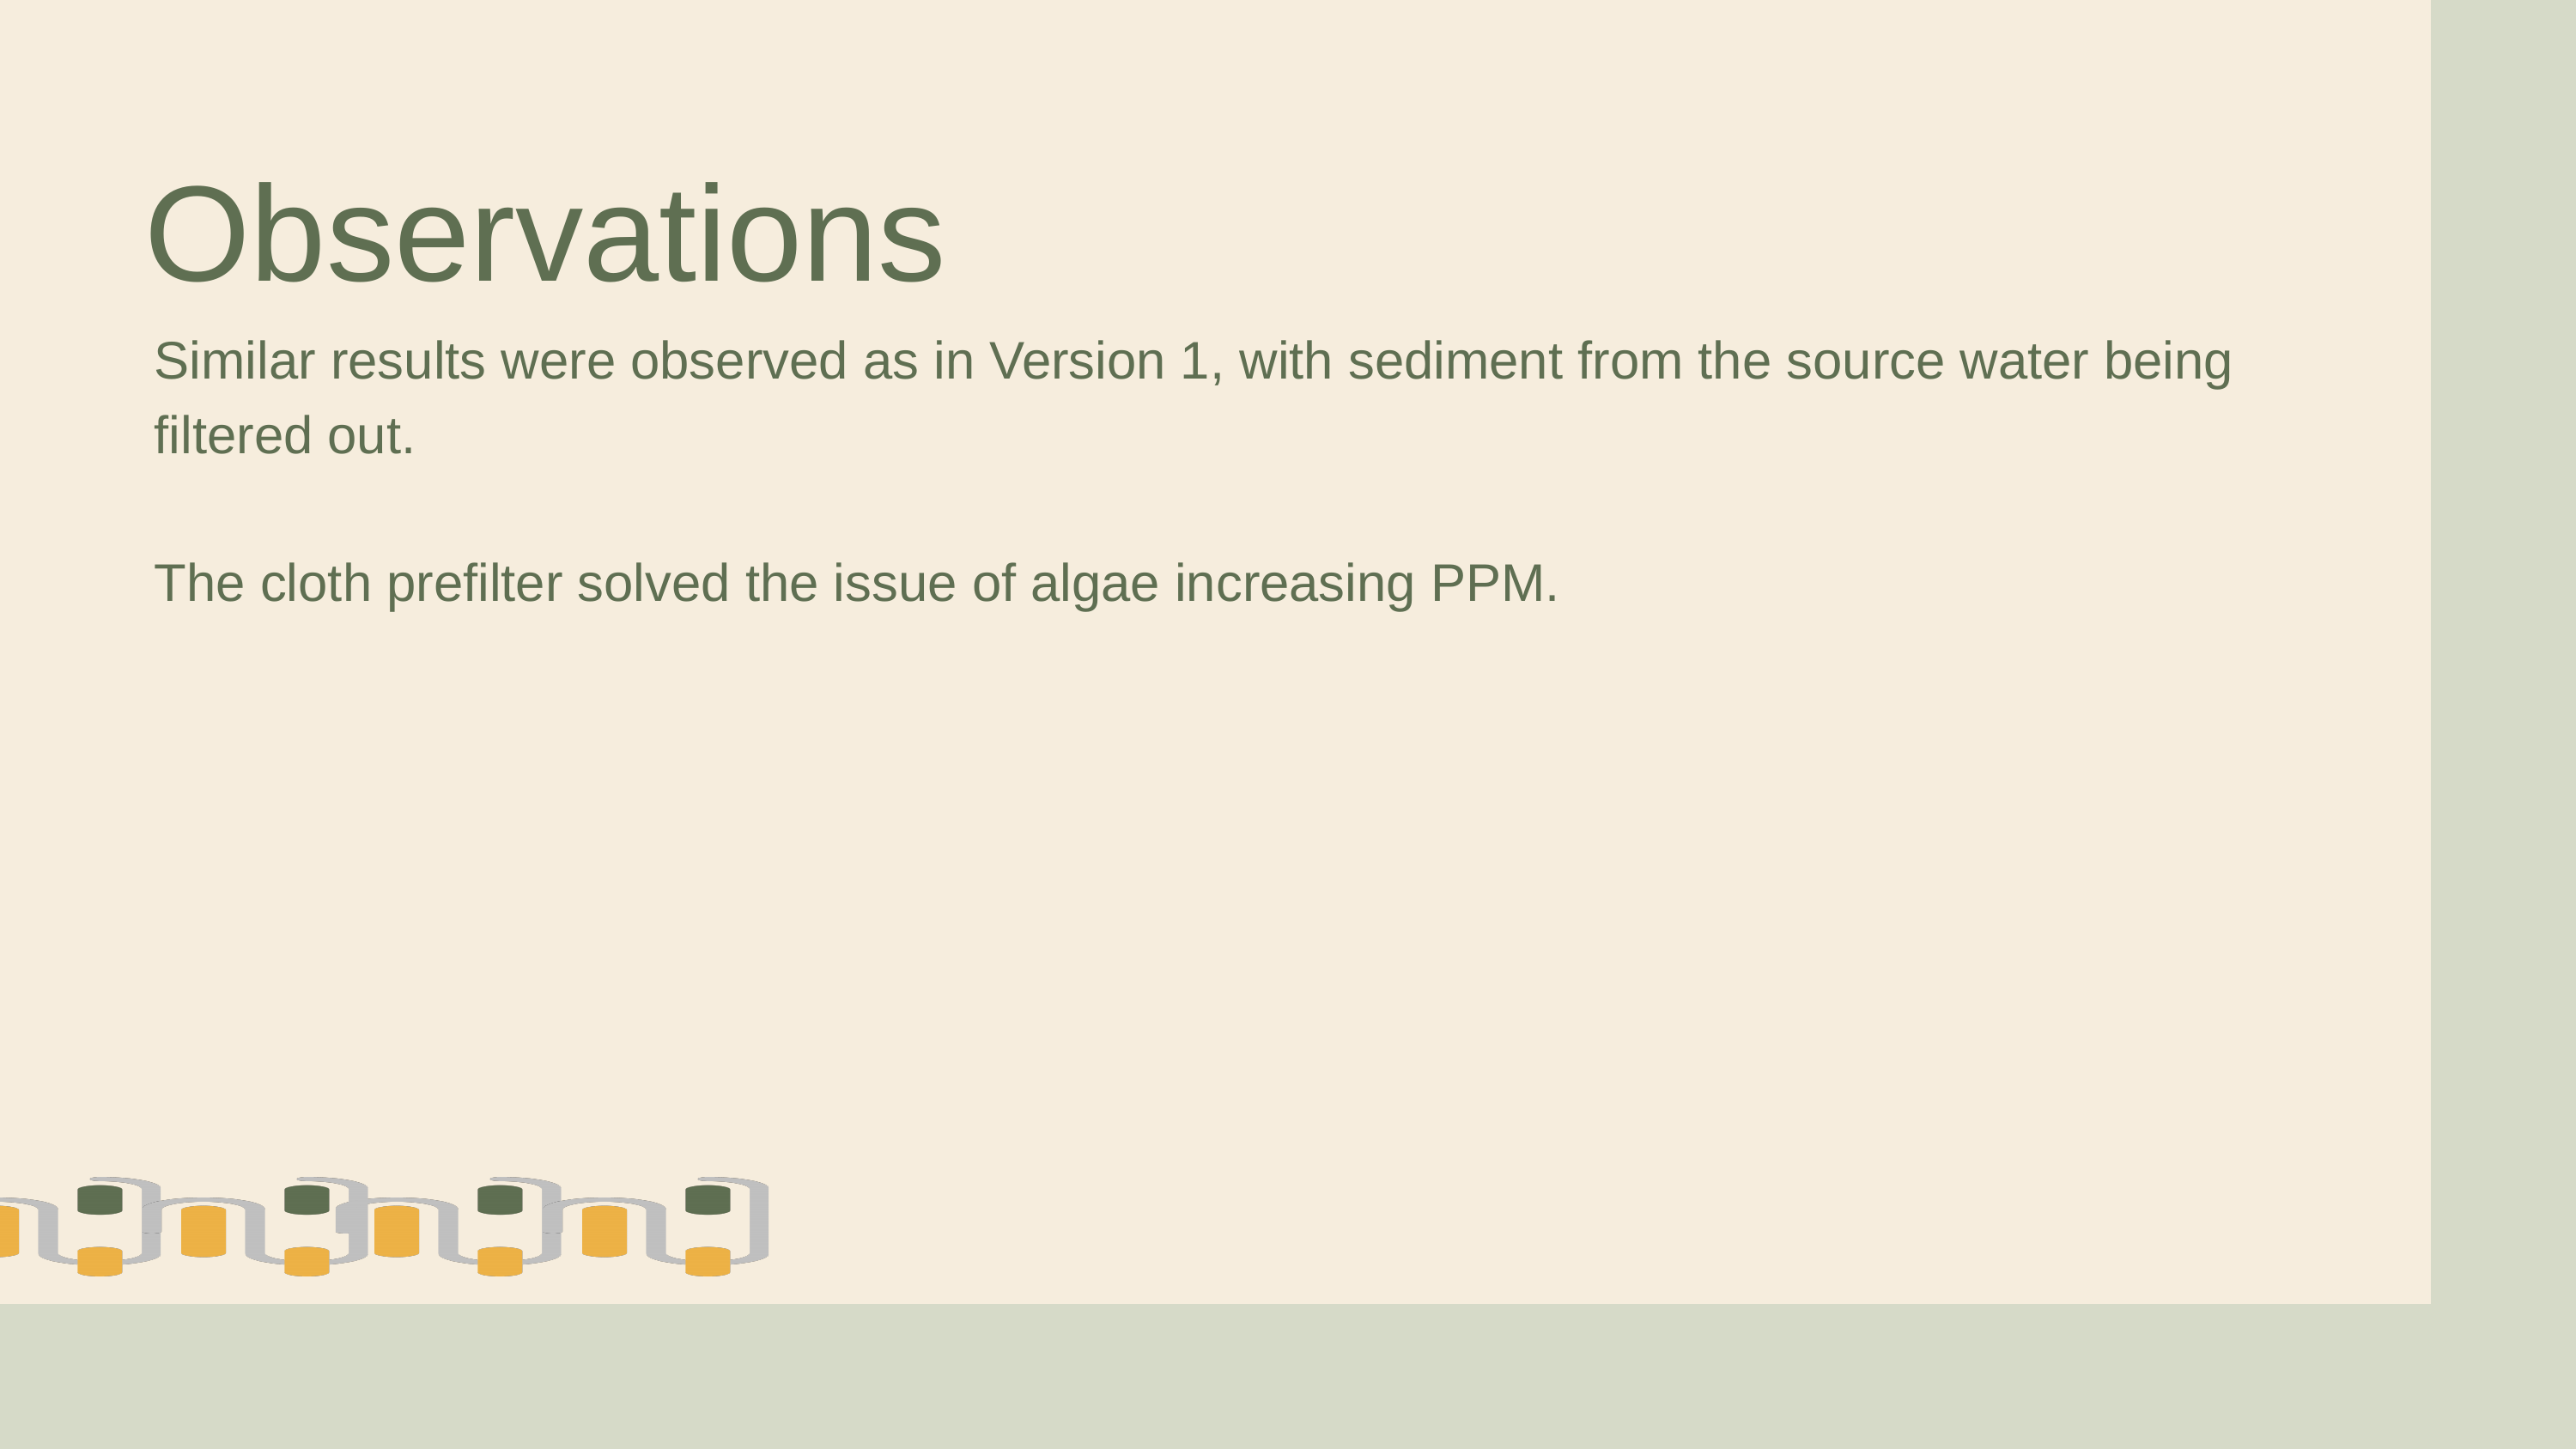

Observations
Similar results were observed as in Version 1, with sediment from the source water being filtered out.

The cloth prefilter solved the issue of algae increasing PPM.